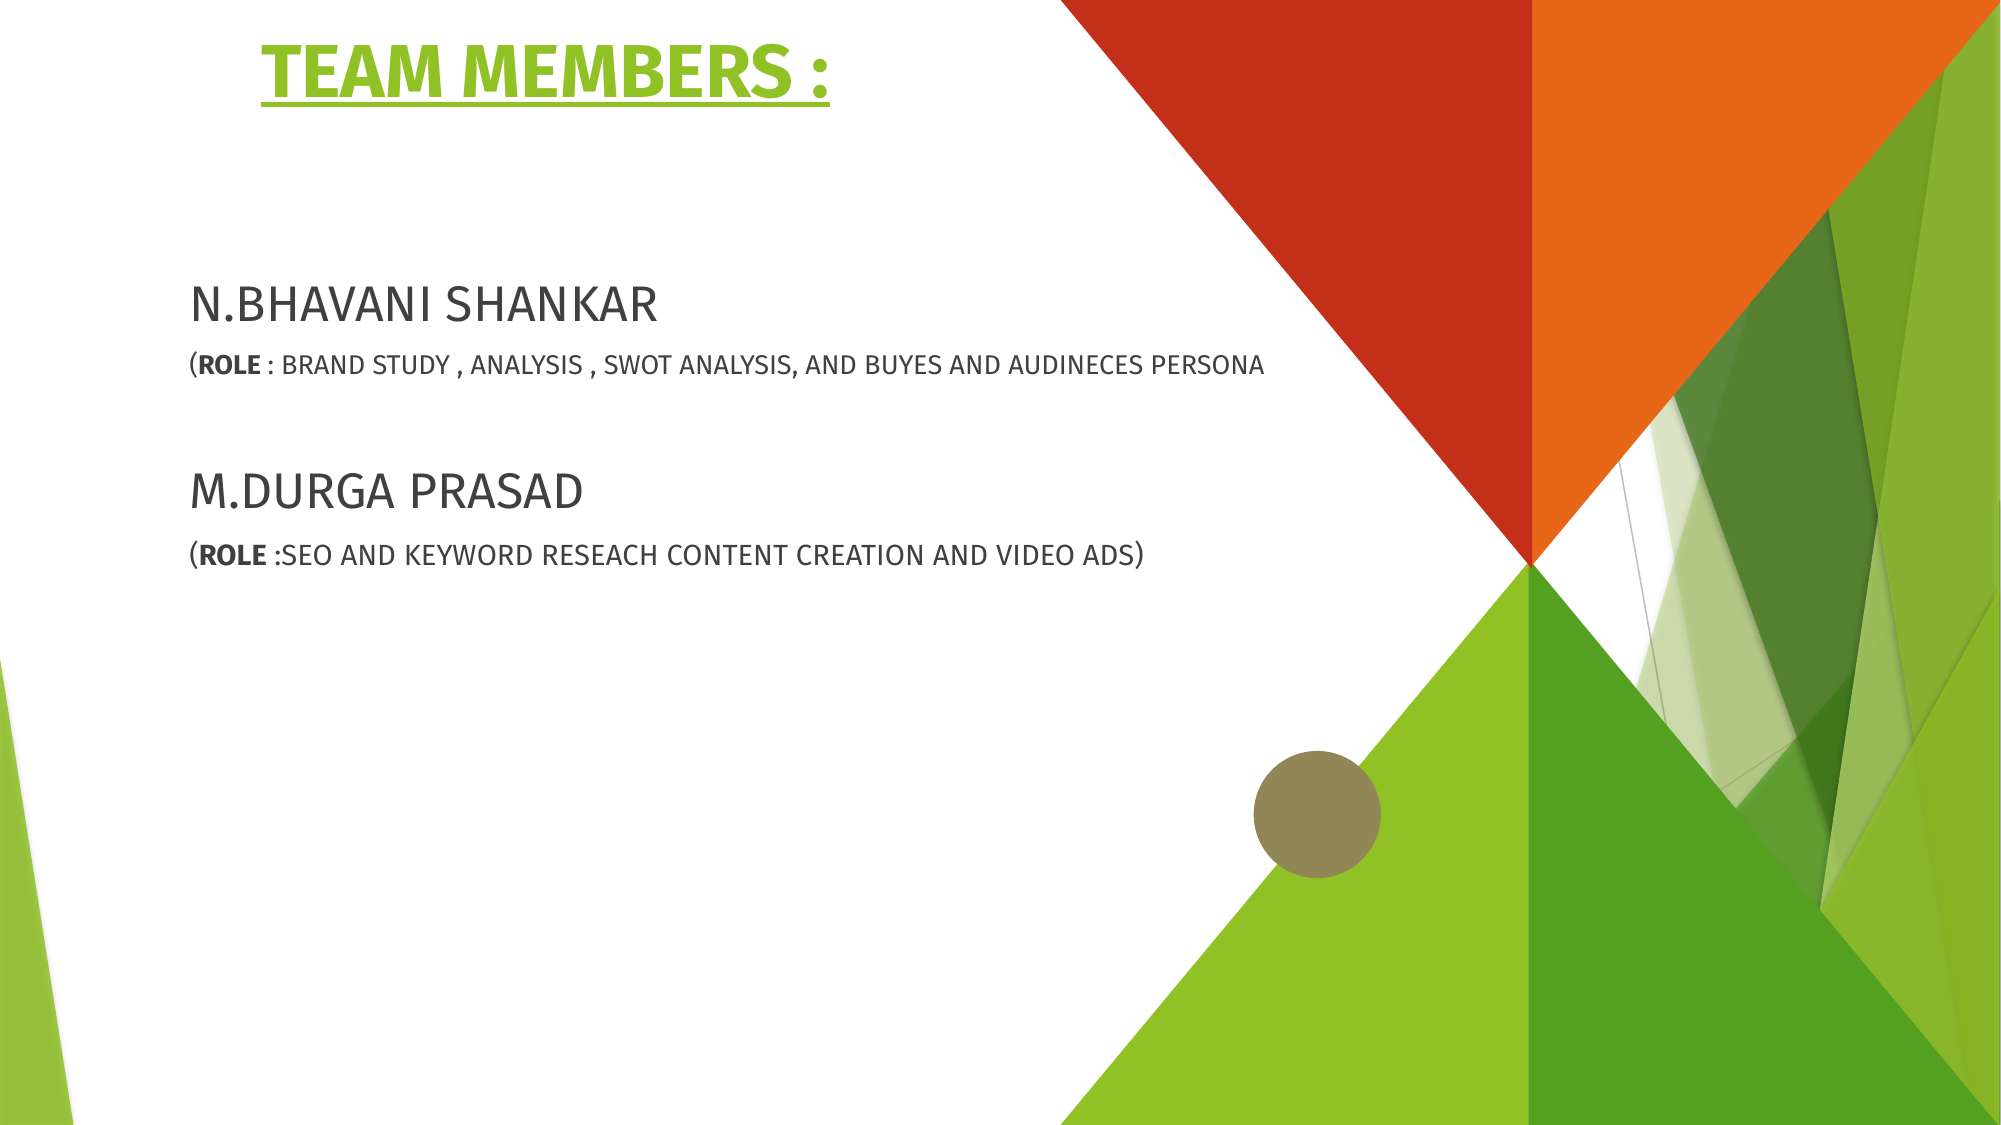

# TEAM MEMBERS :
N.BHAVANI SHANKAR
(ROLE : BRAND STUDY , ANALYSIS , SWOT ANALYSIS, AND BUYES AND AUDINECES PERSONA

M.DURGA PRASAD
(ROLE :SEO AND KEYWORD RESEACH CONTENT CREATION AND VIDEO ADS)